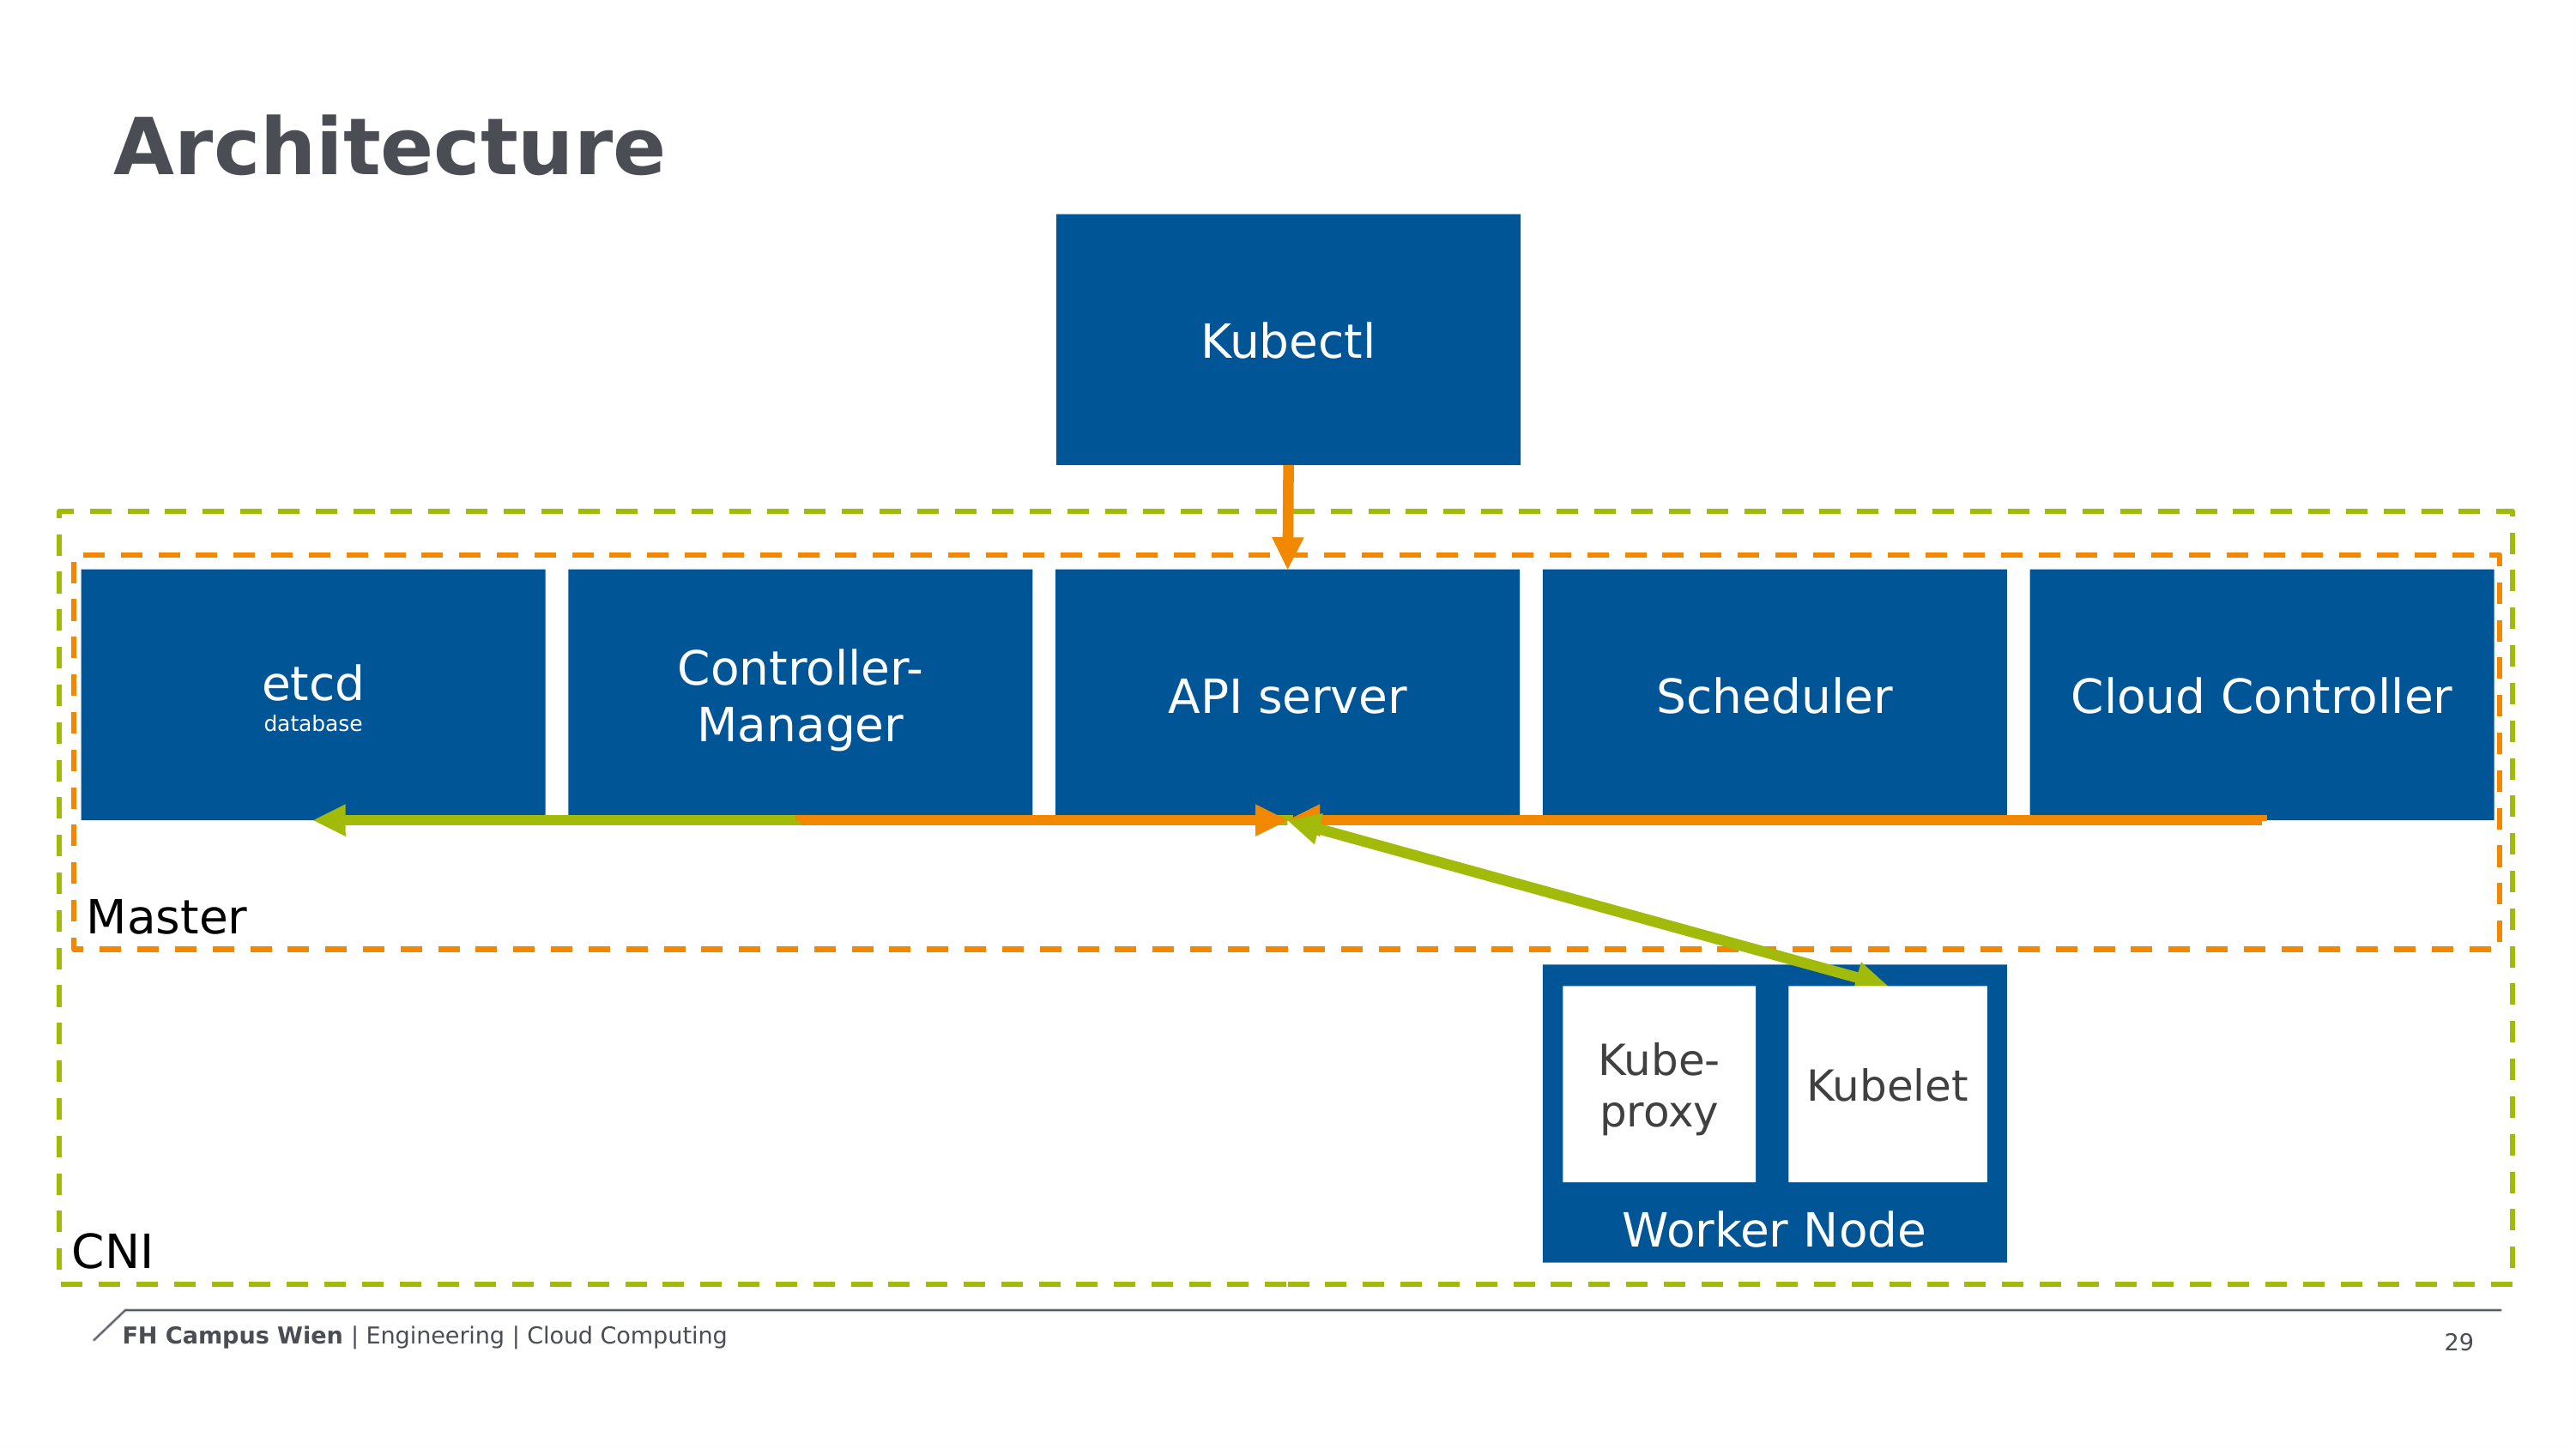

# Architecture
Kubectl
CNI
Master
etcd
database
Controller-Manager
API server
Scheduler
Cloud Controller
Worker Node
Kube-proxy
Kubelet